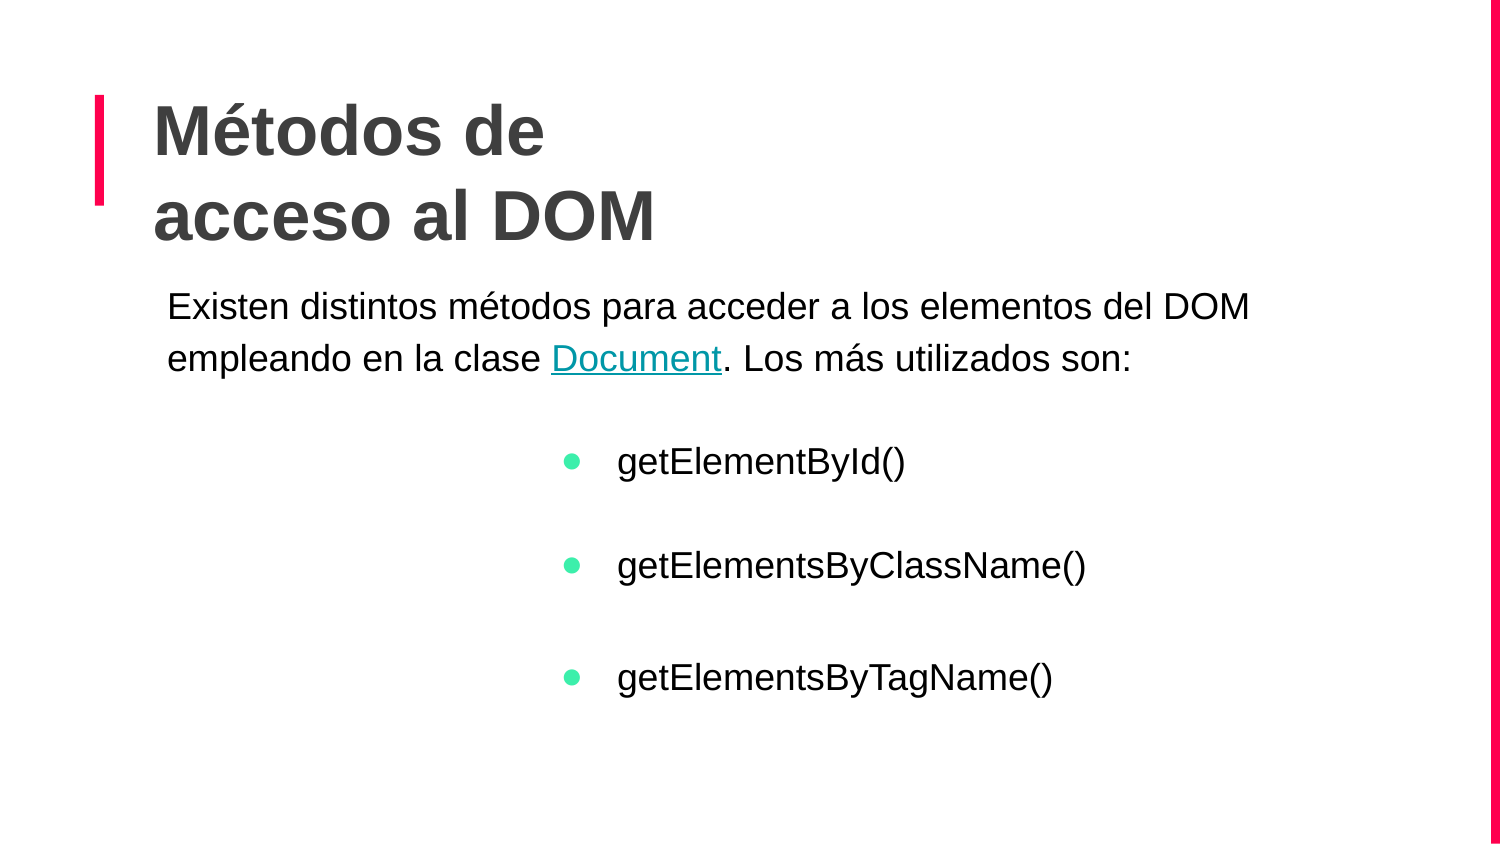

# Métodos de acceso al DOM
Existen distintos métodos para acceder a los elementos del DOM empleando en la clase Document. Los más utilizados son:

getElementById()

getElementsByClassName()

getElementsByTagName()